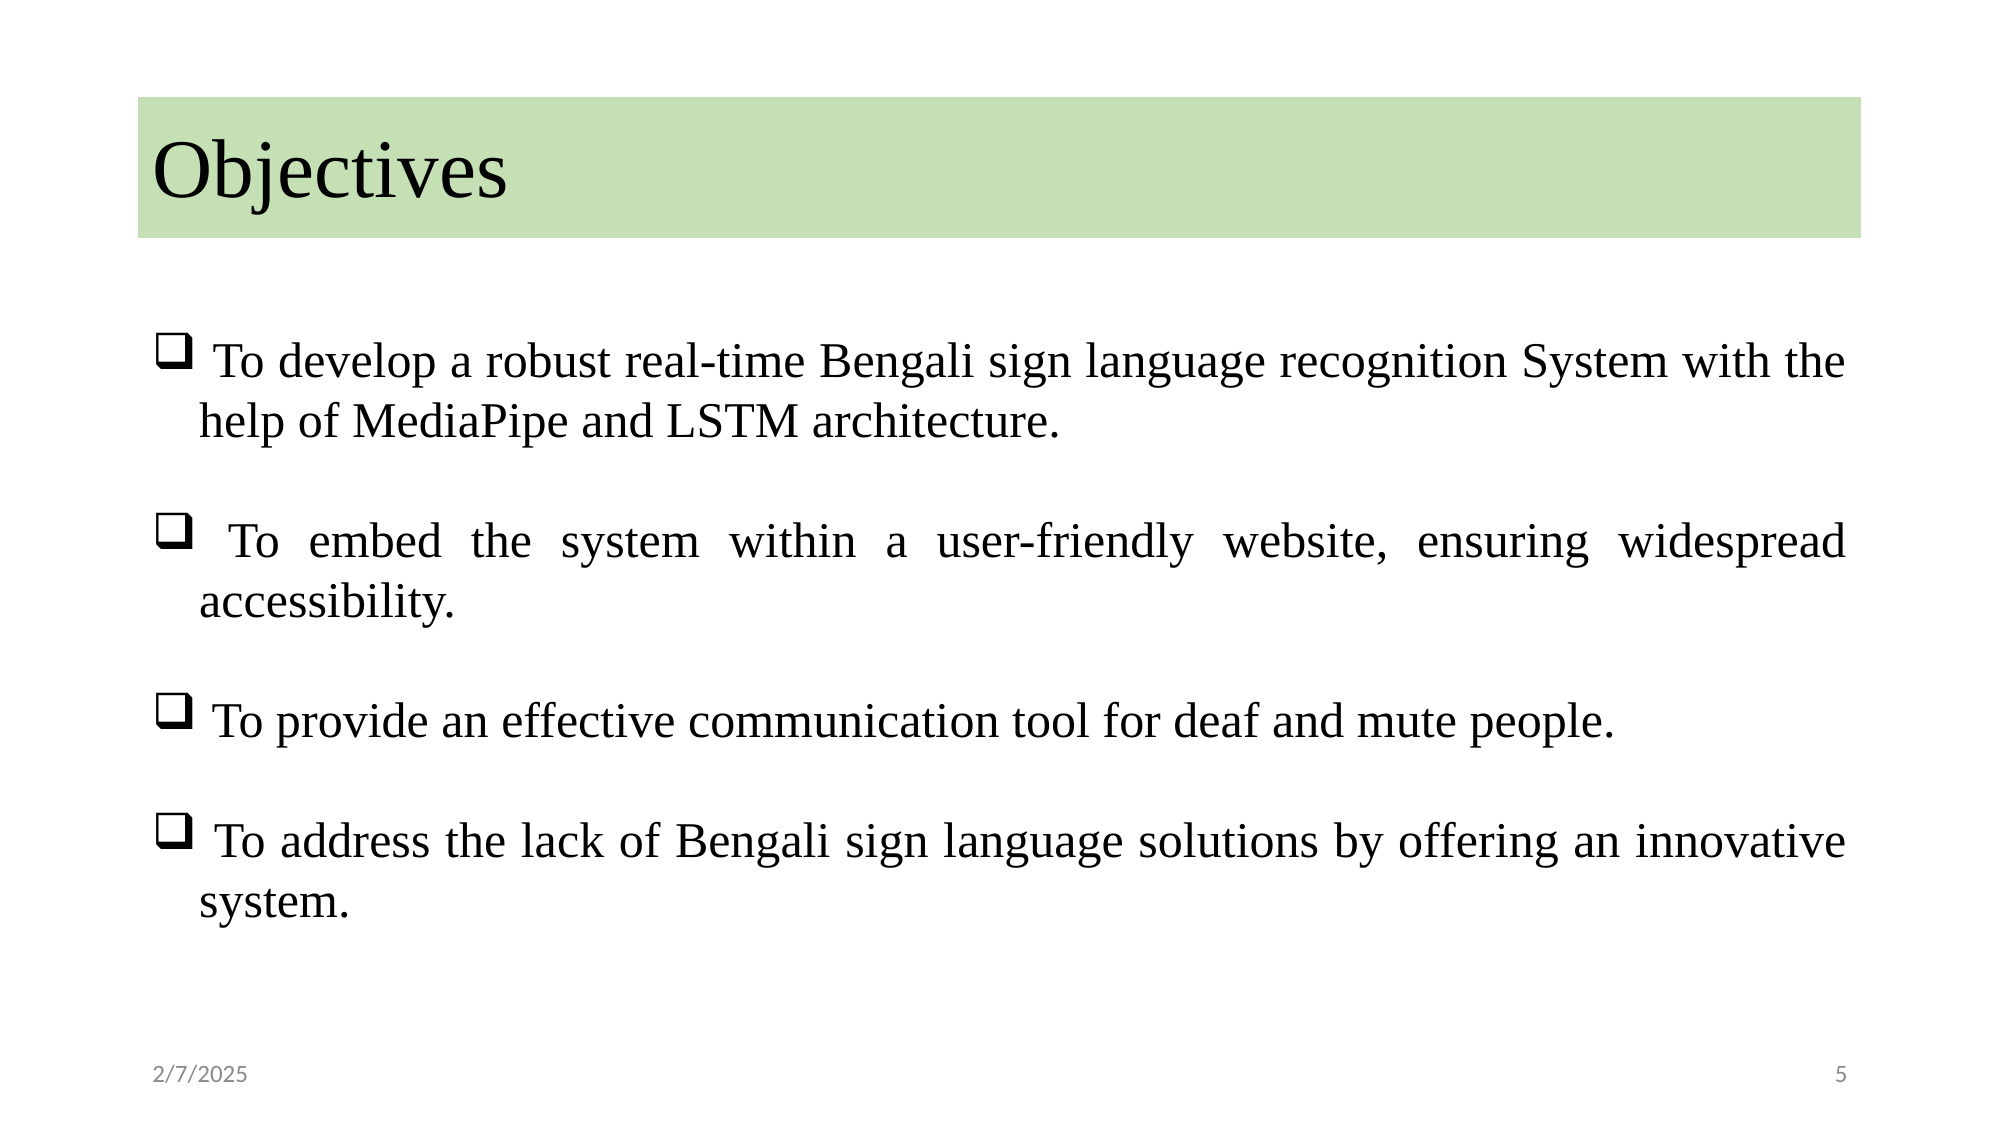

# Objectives

 To develop a robust real-time Bengali sign language recognition System with the help of MediaPipe and LSTM architecture.

 To embed the system within a user-friendly website, ensuring widespread accessibility.

 To provide an effective communication tool for deaf and mute people.

 To address the lack of Bengali sign language solutions by offering an innovative system.
2/7/2025
5